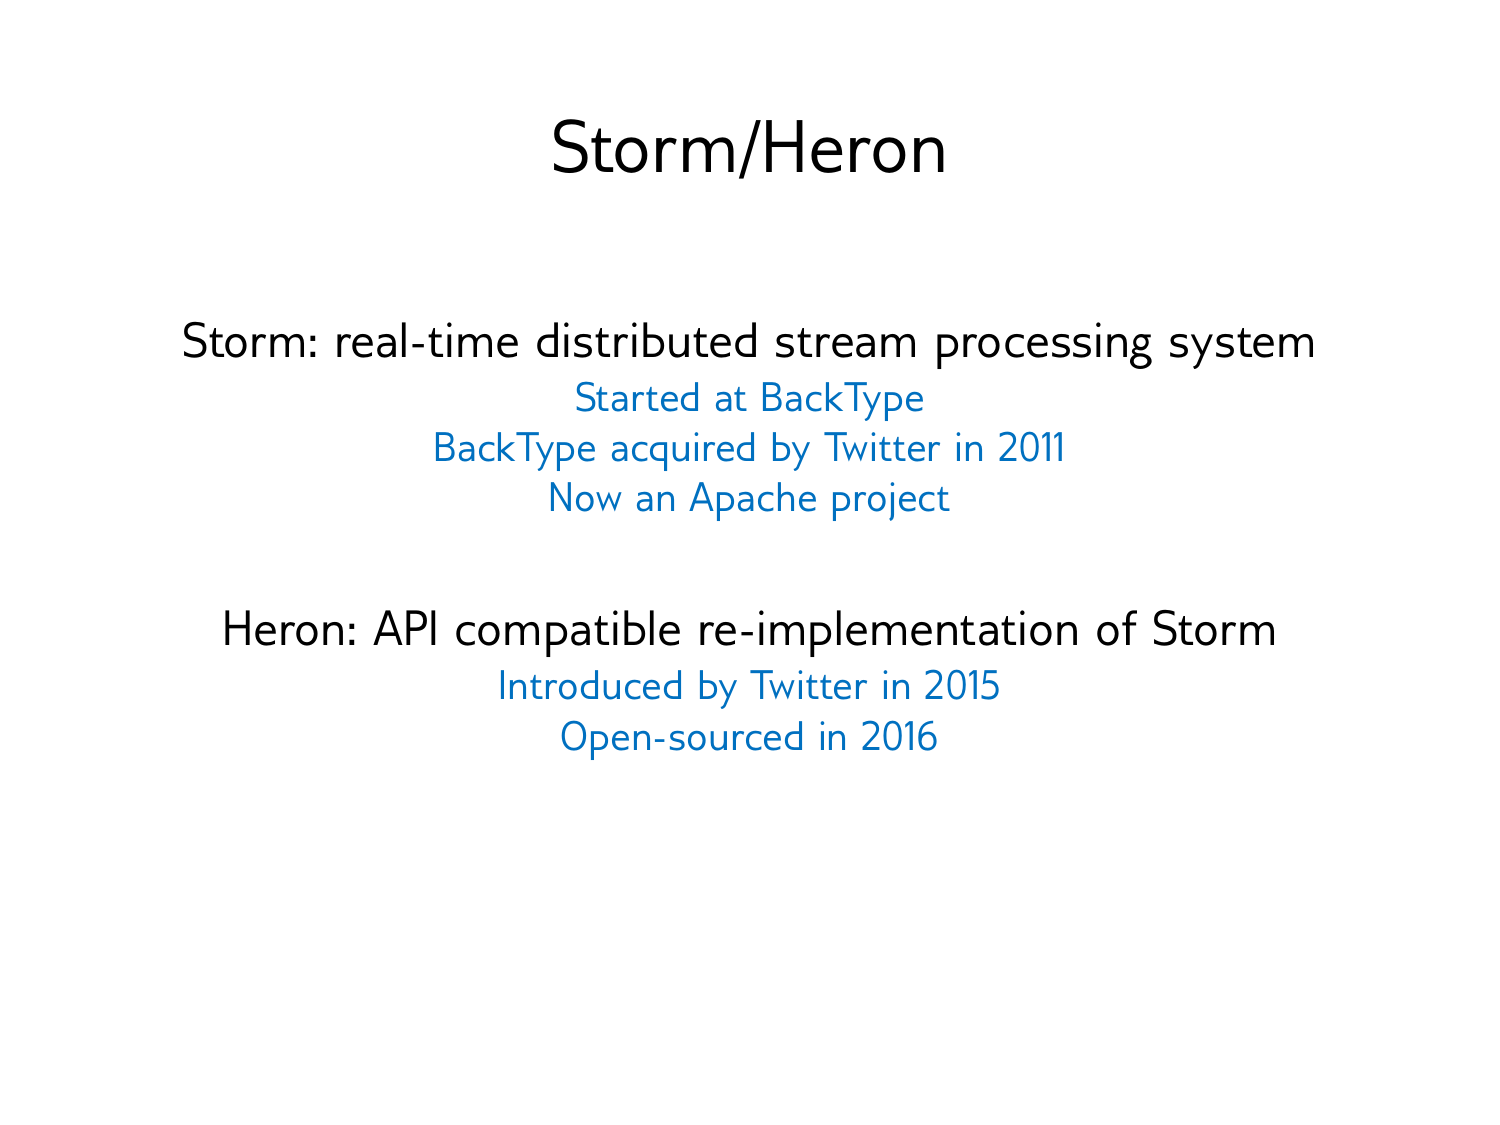

Storm/Heron
Storm: real-time distributed stream processing system
Started at BackType
BackType acquired by Twitter in 2011
Now an Apache project
Heron: API compatible re-implementation of Storm
Introduced by Twitter in 2015
Open-sourced in 2016